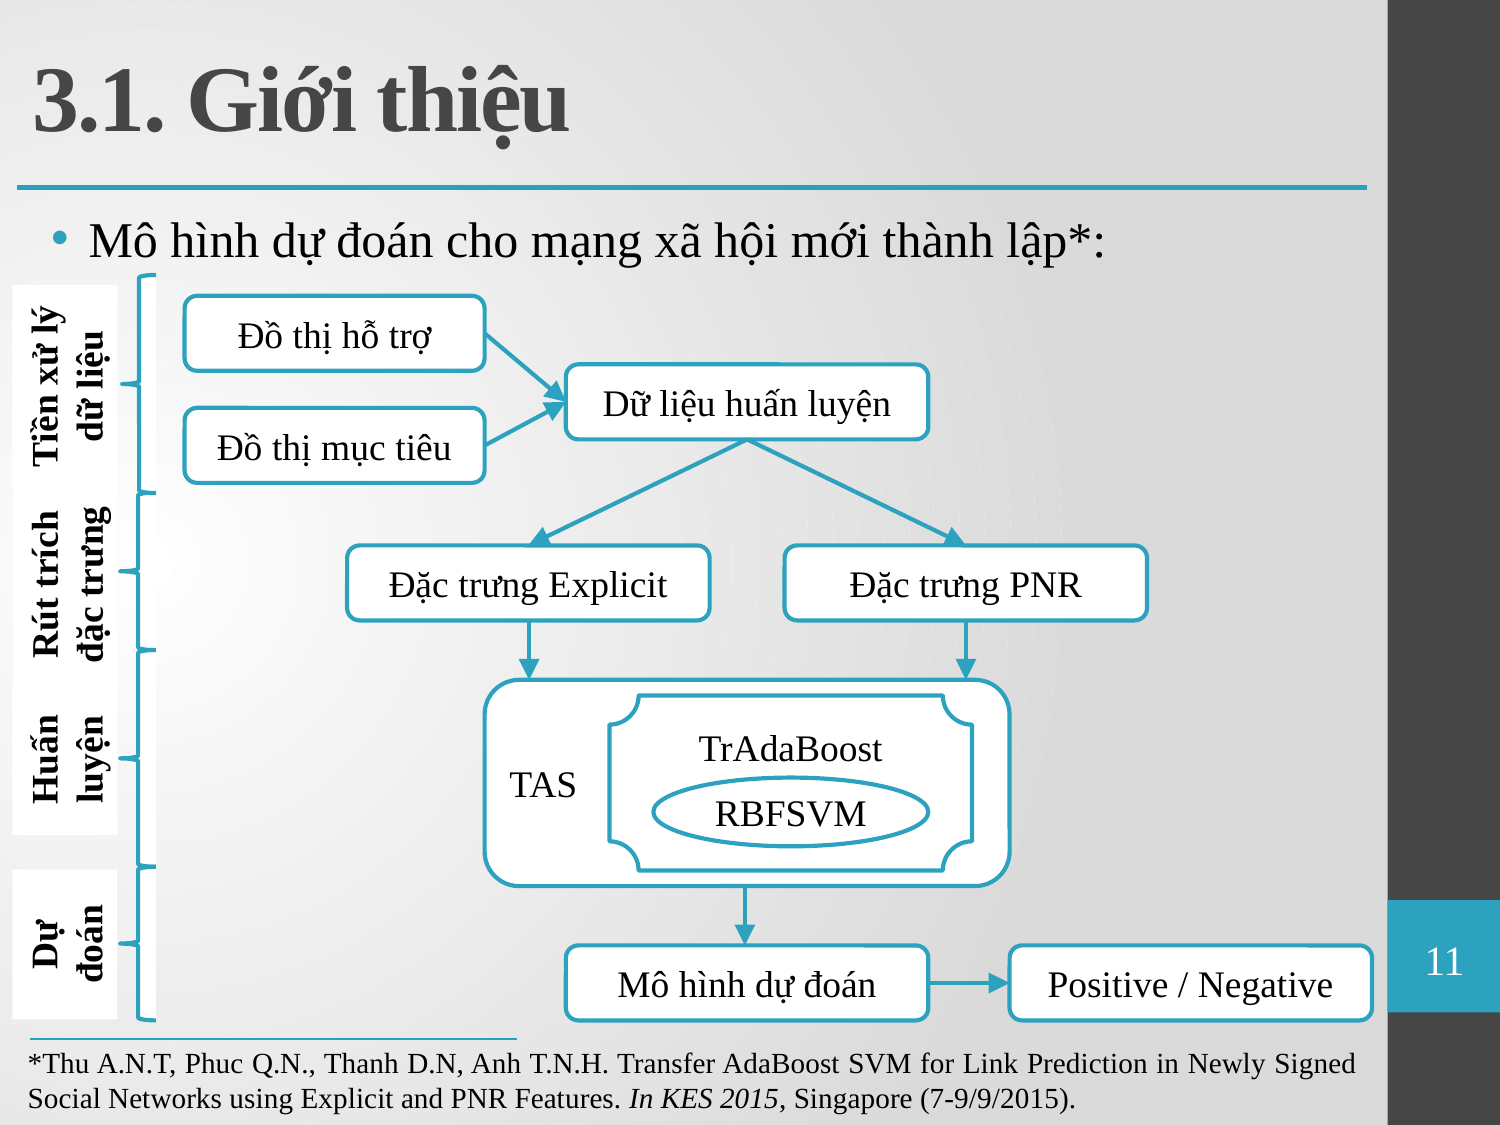

# 3.1. Giới thiệu
Mô hình dự đoán cho mạng xã hội mới thành lập*:

Tiền xử lý dữ liệu
Rút trích đặc trưng
Huấn luyện
Dự đoán
Đồ thị hỗ trợ
Đồ thị mục tiêu
Dữ liệu huấn luyện
Đặc trưng Explicit
Đặc trưng PNR
TAS
TrAdaBoost
RBFSVM
Mô hình dự đoán
Positive / Negative
11
*Thu A.N.T, Phuc Q.N., Thanh D.N, Anh T.N.H. Transfer AdaBoost SVM for Link Prediction in Newly Signed Social Networks using Explicit and PNR Features. In KES 2015, Singapore (7-9/9/2015).